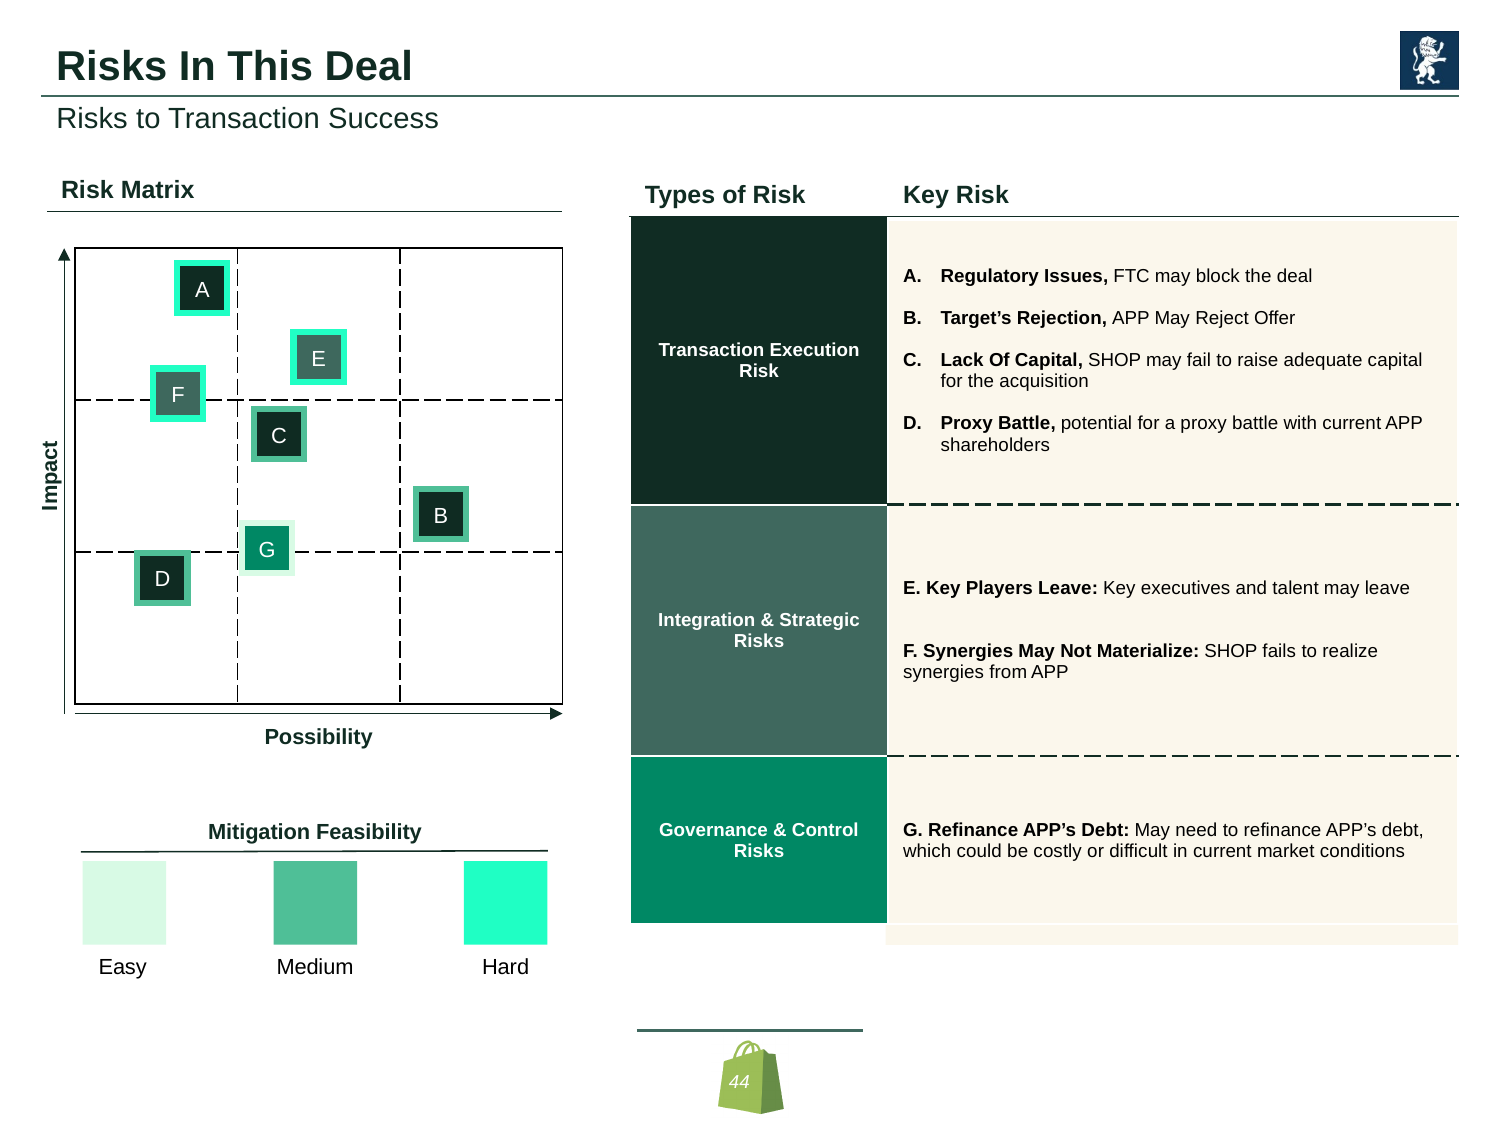

Risks In This Deal
Risks to Transaction Success
| Risk Matrix |
| --- |
| Types of Risk | Key Risk |
| --- | --- |
| Transaction Execution Risk | Regulatory Issues, FTC may block the deal Target’s Rejection, APP May Reject Offer Lack Of Capital, SHOP may fail to raise adequate capital for the acquisition Proxy Battle, potential for a proxy battle with current APP shareholders |
| Integration & Strategic Risks | E. Key Players Leave: Key executives and talent may leave F. Synergies May Not Materialize: SHOP fails to realize synergies from APP |
| Governance & Control Risks | G. Refinance APP’s Debt: May need to refinance APP’s debt, which could be costly or difficult in current market conditions |

|  |  |  |
| --- | --- | --- |
|  |  |  |
|  |  |  |
A
E
F
C
Impact
B
G
D
Possibility
Mitigation Feasibility

Easy
Medium
Hard